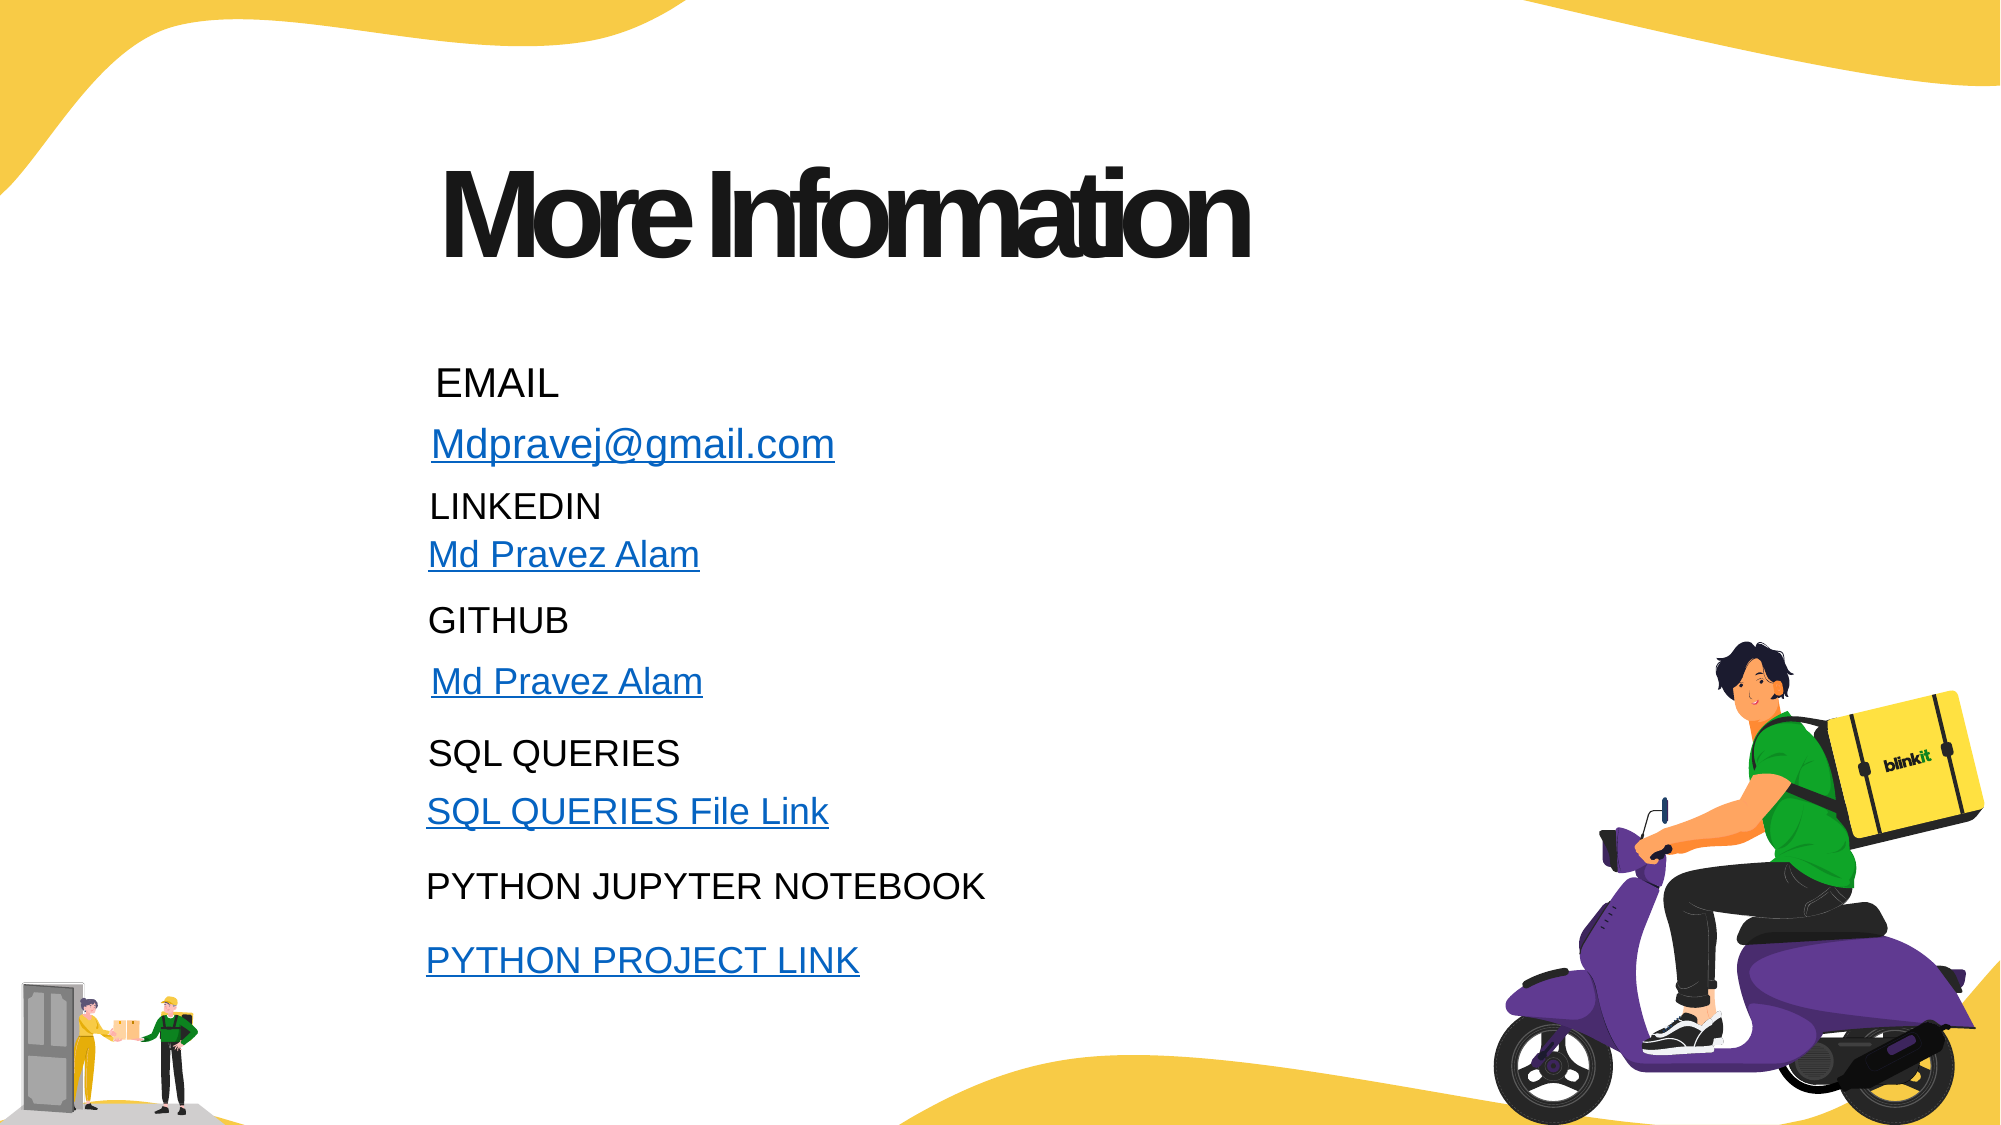

More Information
EMAIL

Mdpravej@gmail.com

LINKEDIN
Md Pravez Alam
GITHUB

Md Pravez Alam
SQL QUERIES
SQL QUERIES File Link
PYTHON JUPYTER NOTEBOOK
PYTHON PROJECT LINK